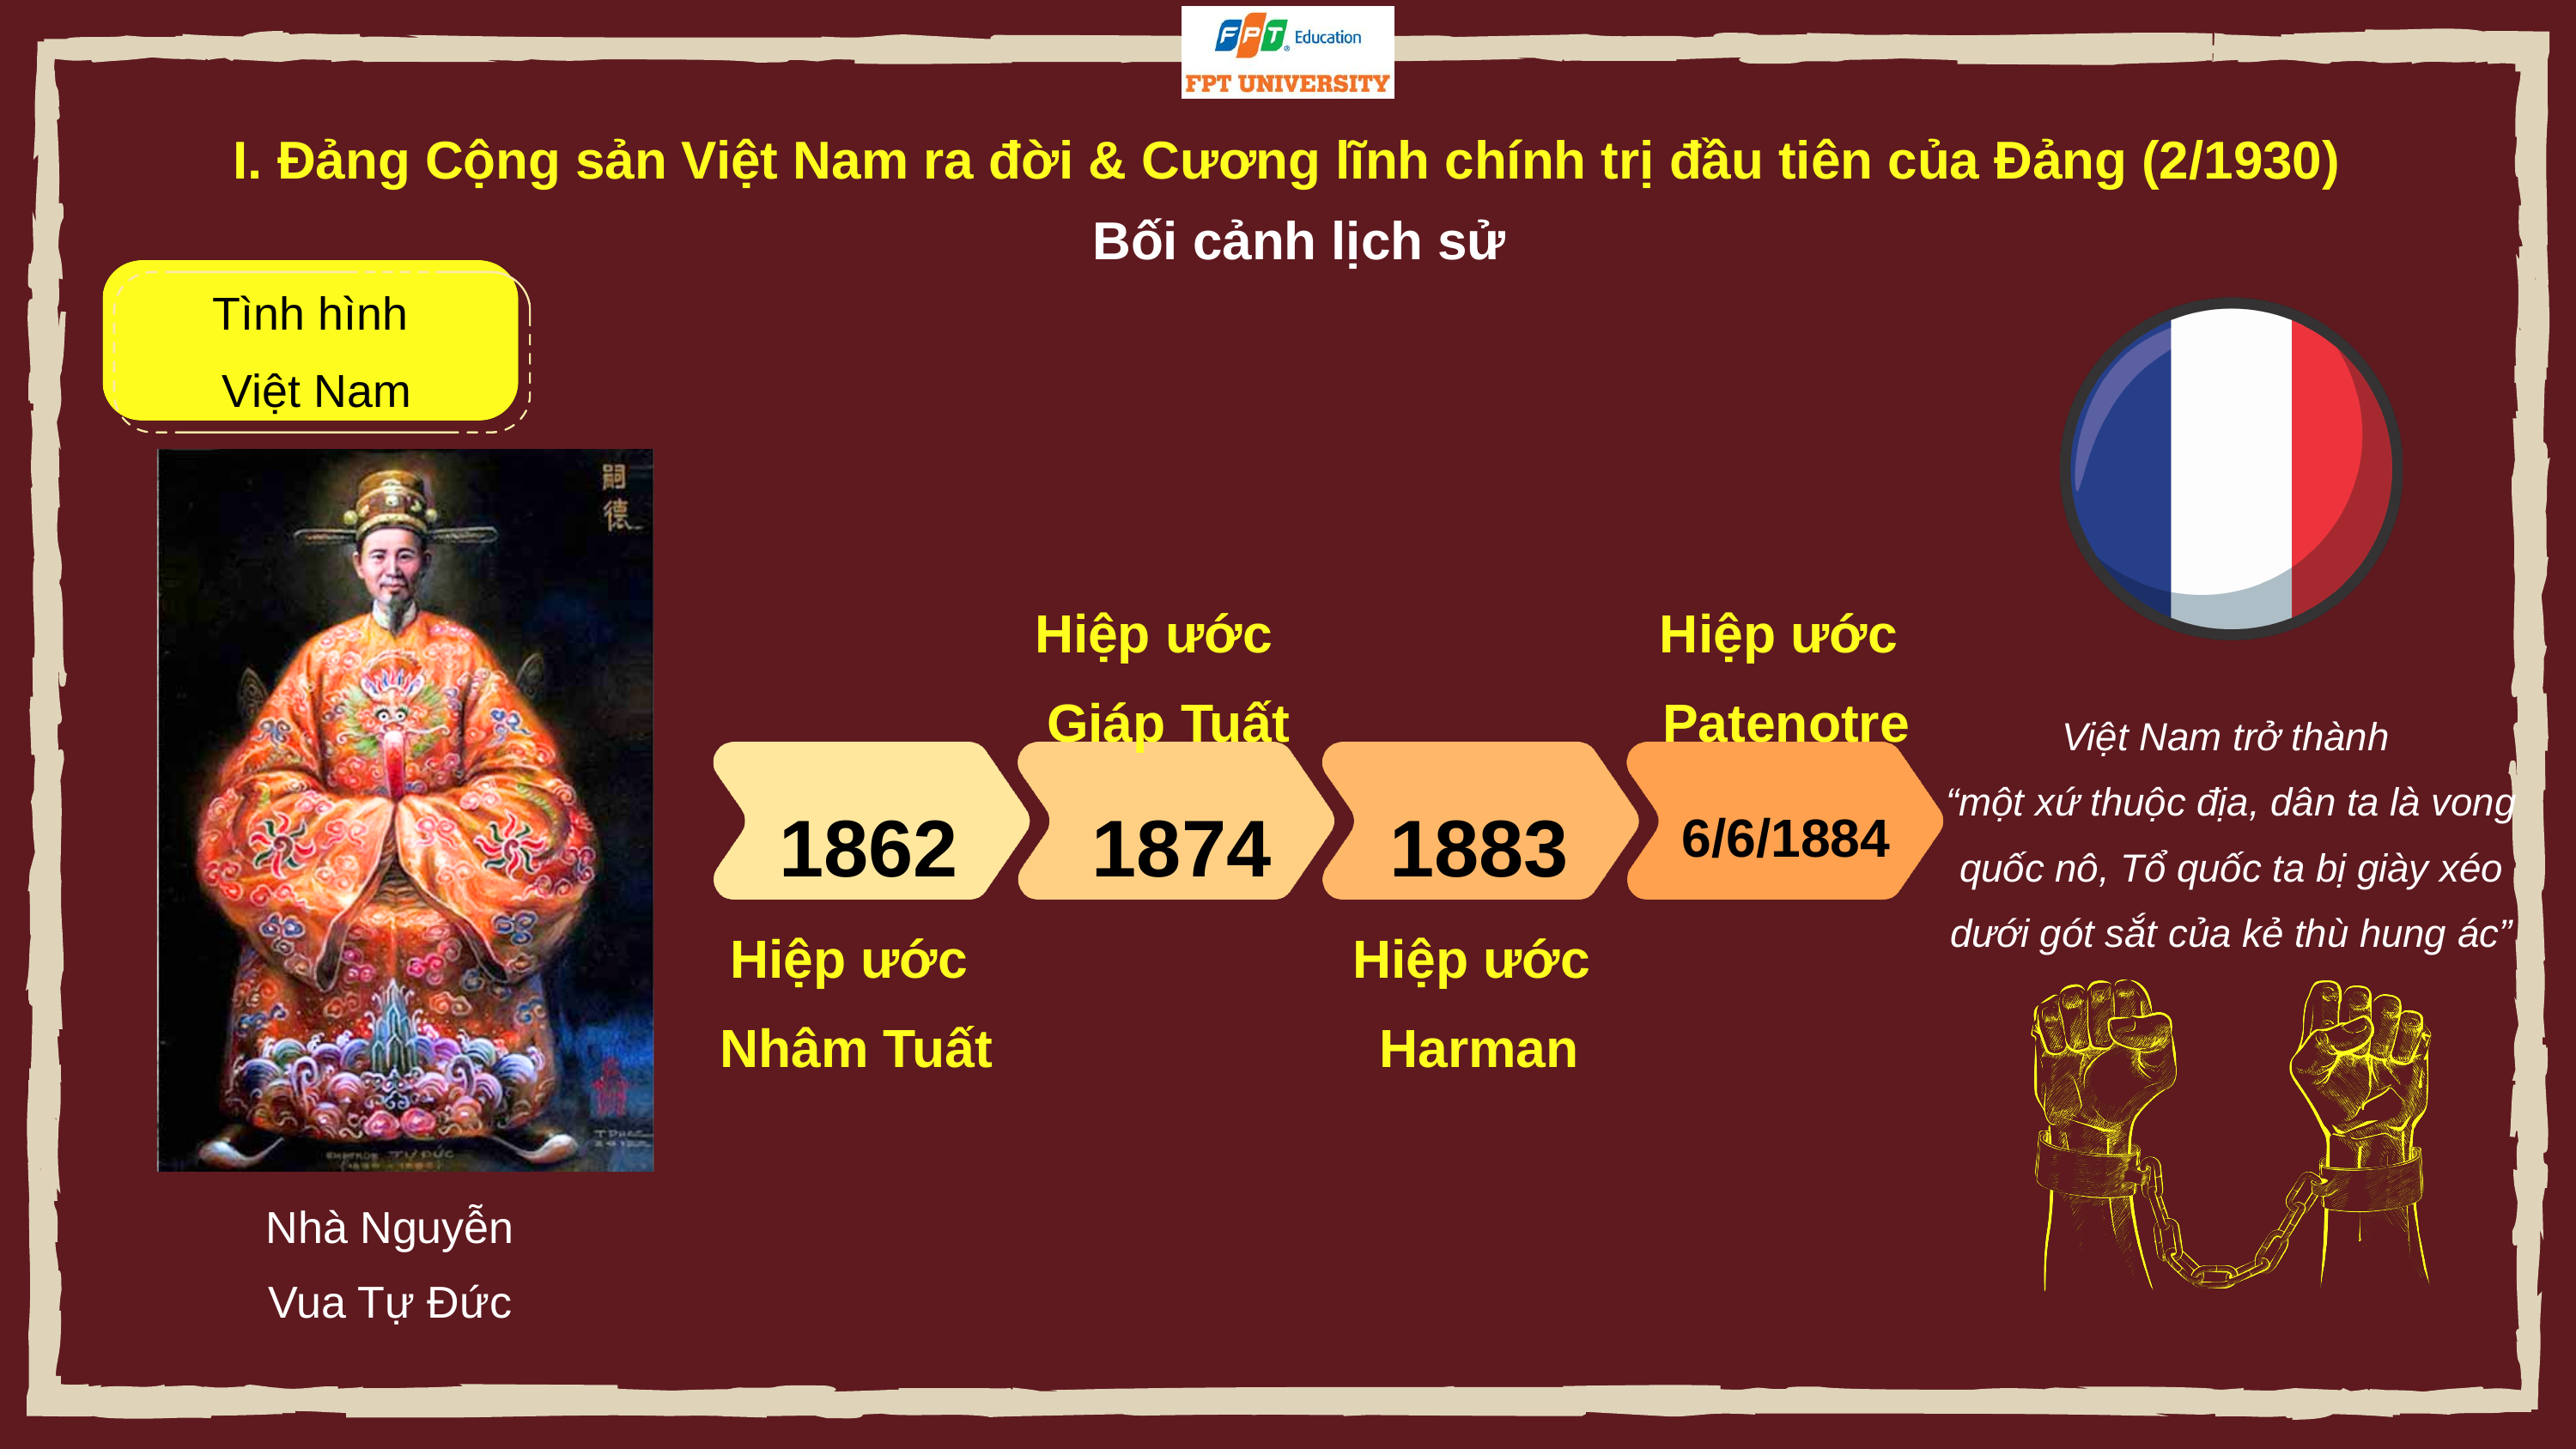

I. Đảng Cộng sản Việt Nam ra đời & Cương lĩnh chính trị đầu tiên của Đảng (2/1930)
Bối cảnh lịch sử

Tình hình
Việt Nam

Hiệp ước
 Giáp Tuất
Hiệp ước
Patenotre
Việt Nam trở thành
“một xứ thuộc địa, dân ta là vong quốc nô, Tổ quốc ta bị giày xéo dưới gót sắt của kẻ thù hung ác”

1862
1874
1883
6/6/1884
Hiệp ước
Nhâm Tuất
Hiệp ước
Harman

Nhà Nguyễn
Vua Tự Đức